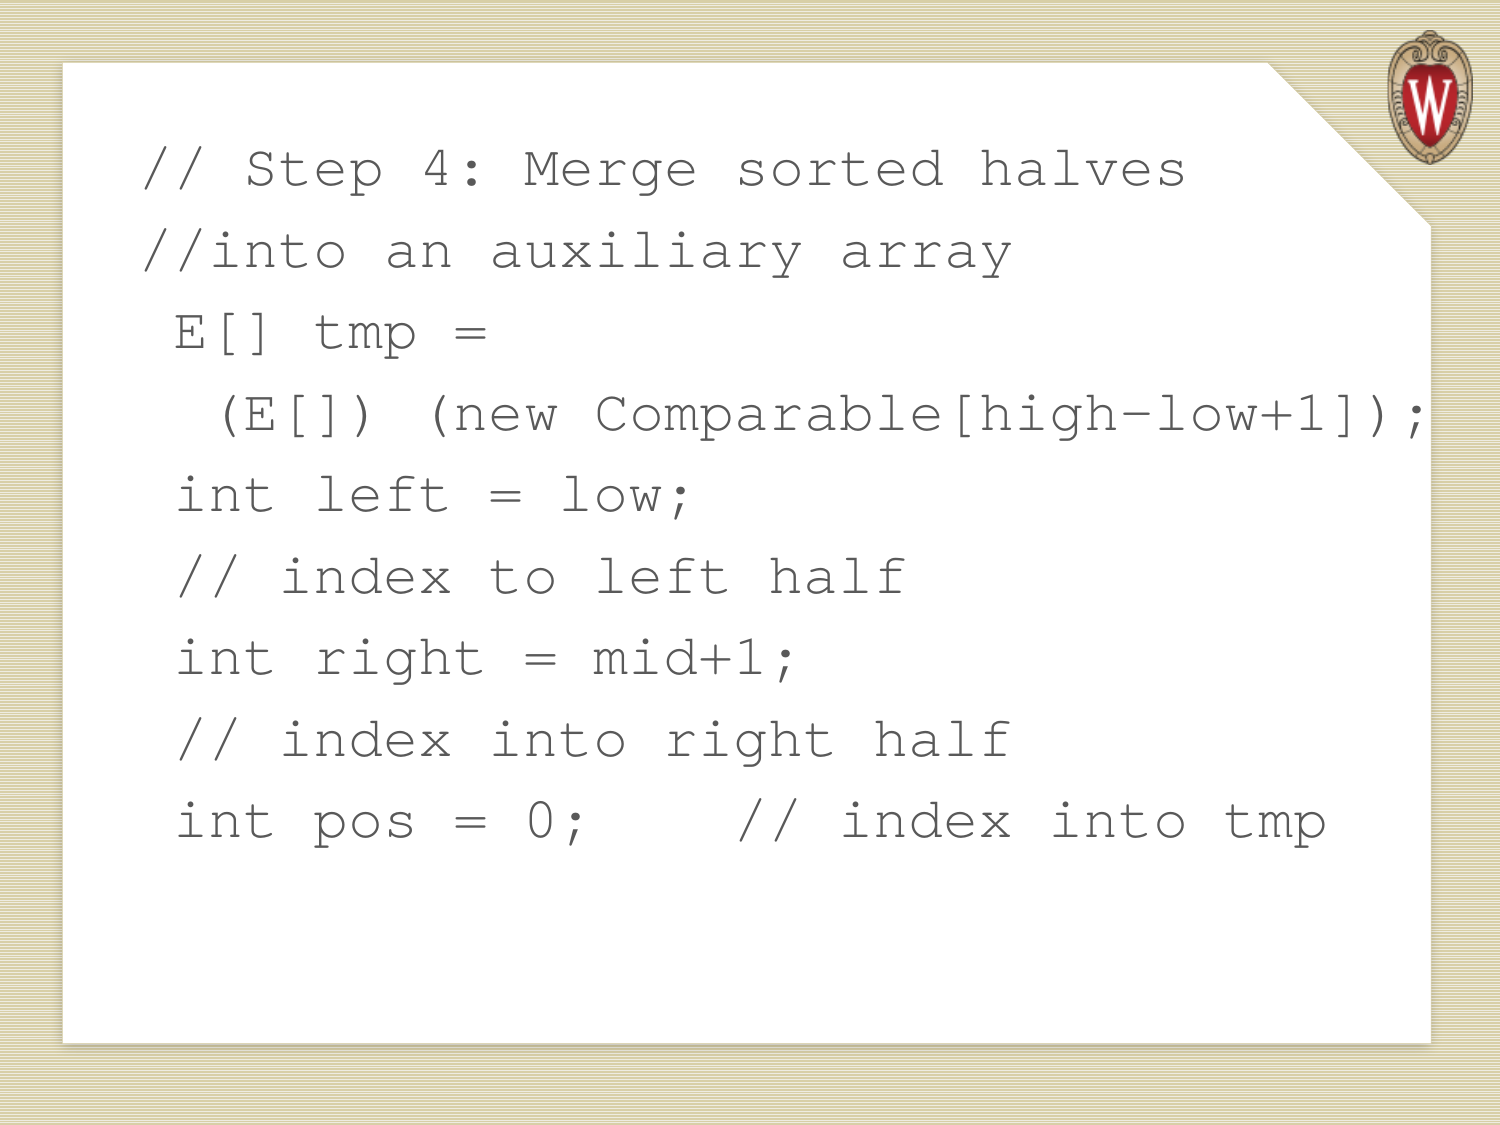

// Step 4: Merge sorted halves
//into an auxiliary array
 E[] tmp =
  (E[]) (new Comparable[high-low+1]);
 int left = low;
 // index to left half
 int right = mid+1;
 // index into right half
 int pos = 0;    // index into tmp